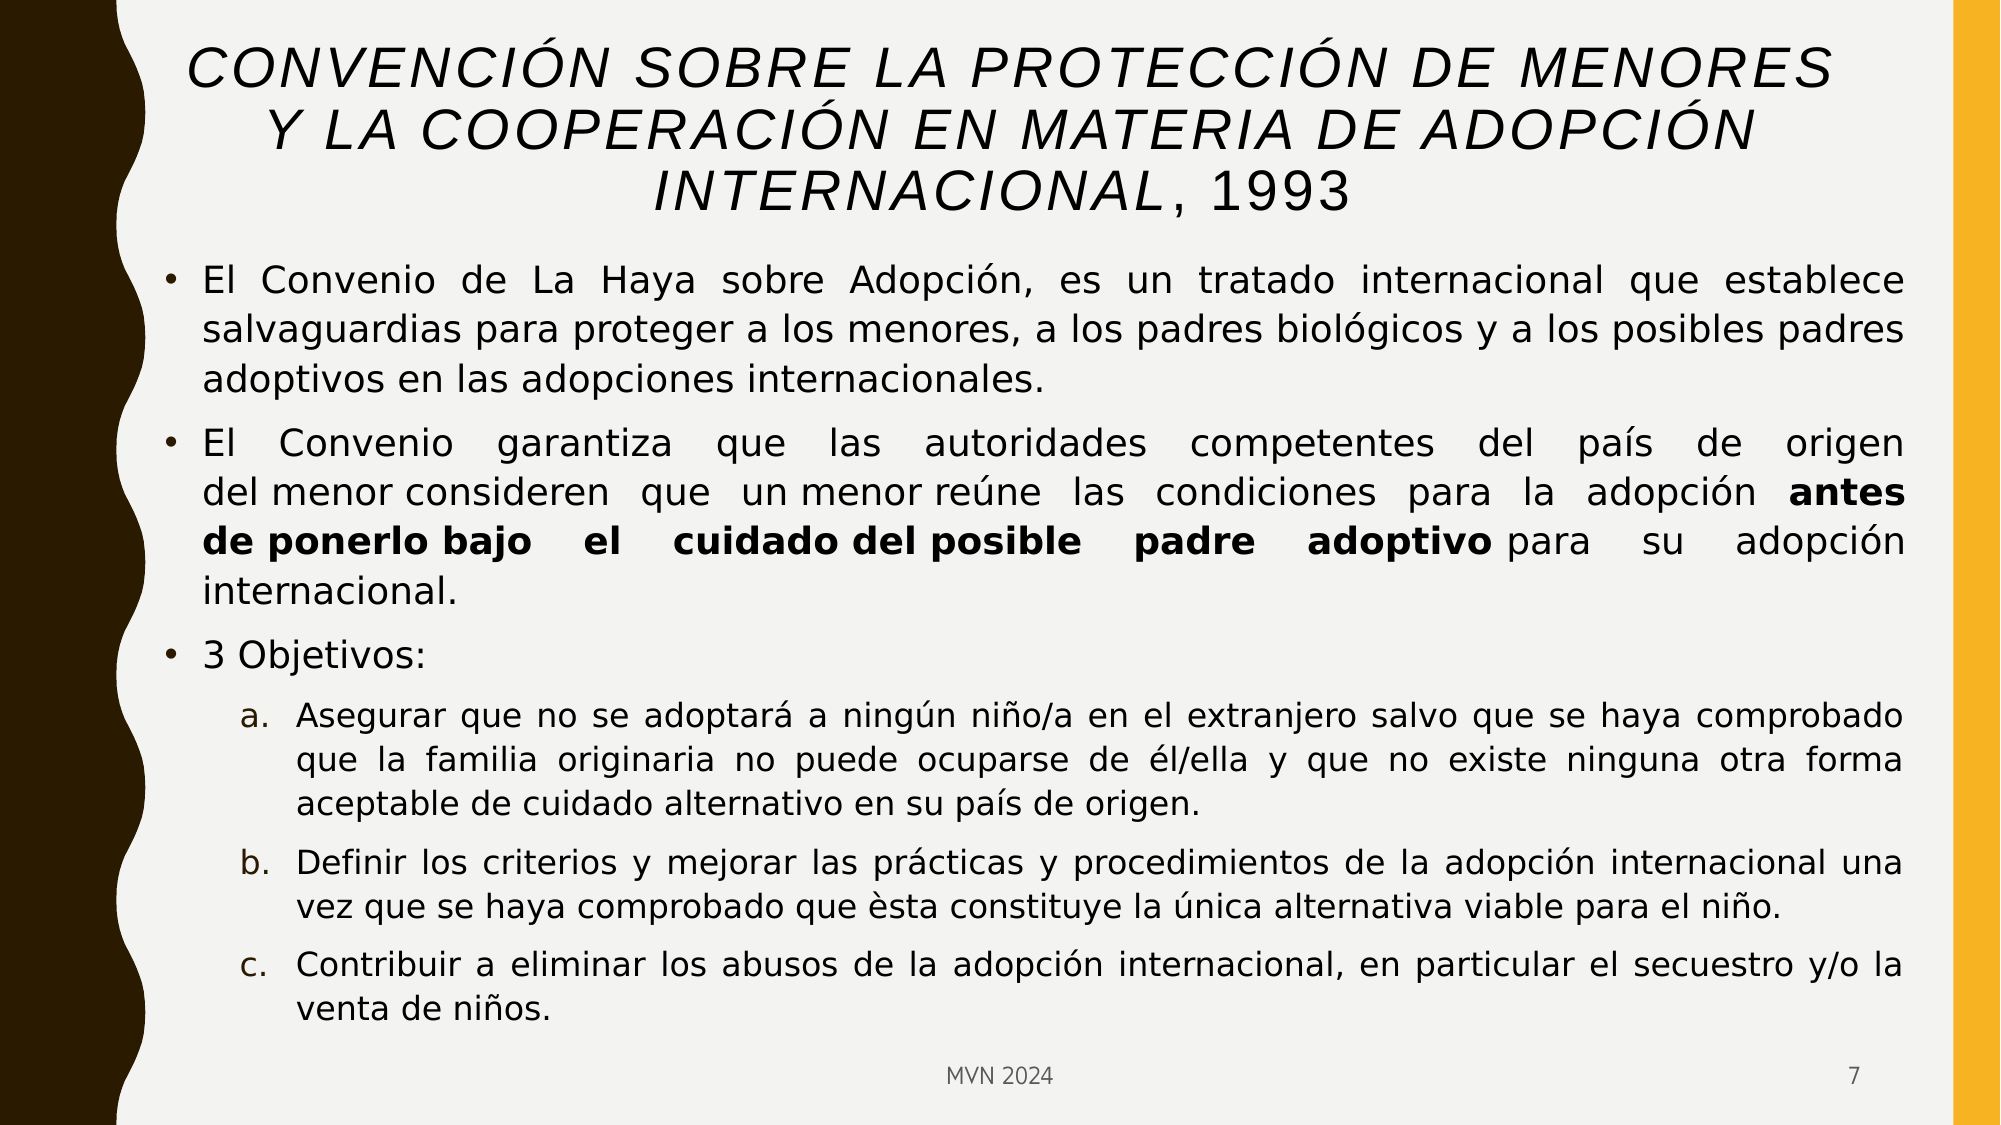

# Convención sobre la Protección de Menores y la Cooperación en Materia de Adopción Internacional, 1993
El Convenio de La Haya sobre Adopción, es un tratado internacional que establece salvaguardias para proteger a los menores, a los padres biológicos y a los posibles padres adoptivos en las adopciones internacionales.
El Convenio garantiza que las autoridades competentes del país de origen del menor consideren que un menor reúne las condiciones para la adopción antes de ponerlo bajo el cuidado del posible padre adoptivo para su adopción internacional.
3 Objetivos:
Asegurar que no se adoptará a ningún niño/a en el extranjero salvo que se haya comprobado que la familia originaria no puede ocuparse de él/ella y que no existe ninguna otra forma aceptable de cuidado alternativo en su país de origen.
Definir los criterios y mejorar las prácticas y procedimientos de la adopción internacional una vez que se haya comprobado que èsta constituye la única alternativa viable para el niño.
Contribuir a eliminar los abusos de la adopción internacional, en particular el secuestro y/o la venta de niños.
MVN 2024
7